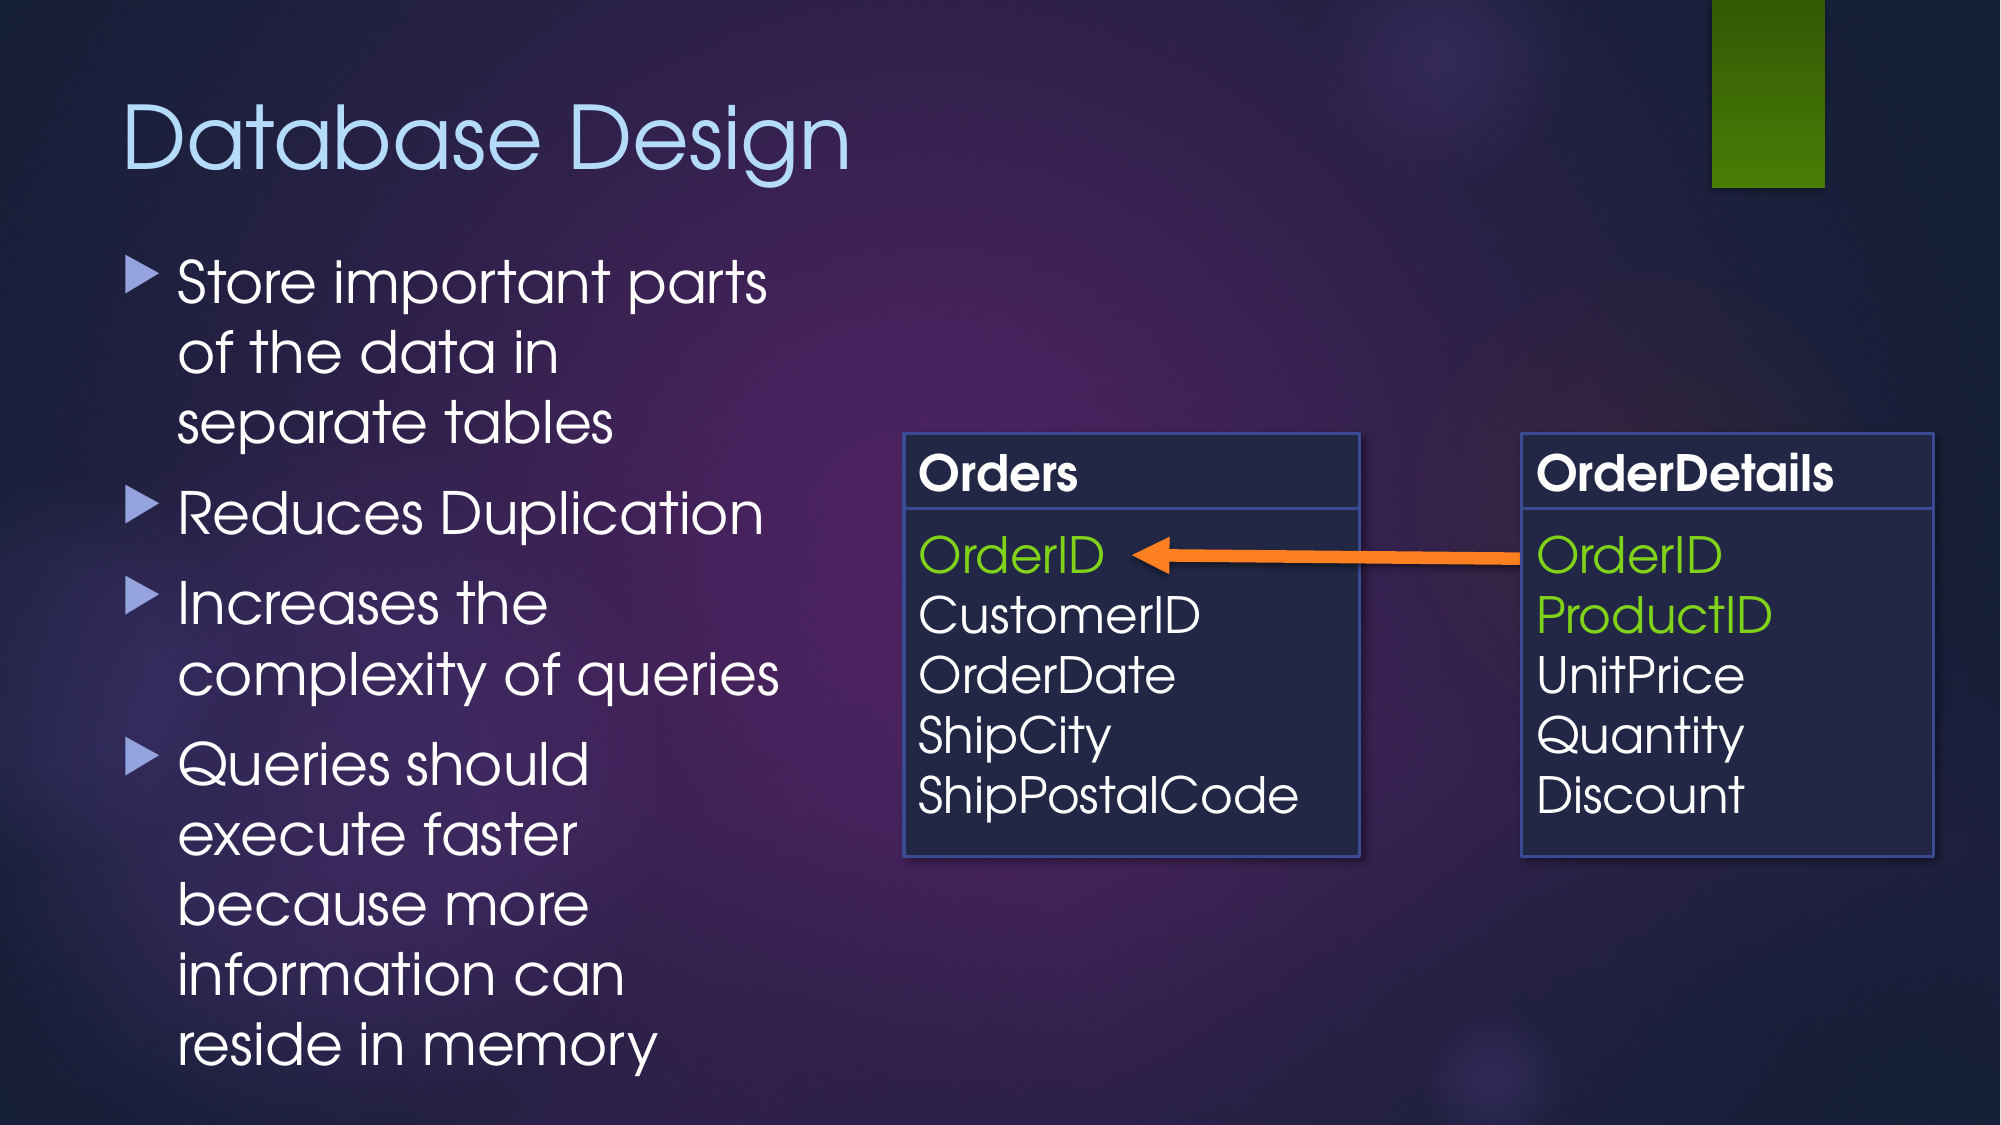

# Database Design
Store important parts of the data in separate tables
Reduces Duplication
Increases the complexity of queries
Queries should execute faster because more information can reside in memory
OrderID
CustomerID
OrderDate
ShipCity
ShipPostalCode
Orders
OrderID
ProductID
UnitPrice
Quantity
Discount
OrderDetails